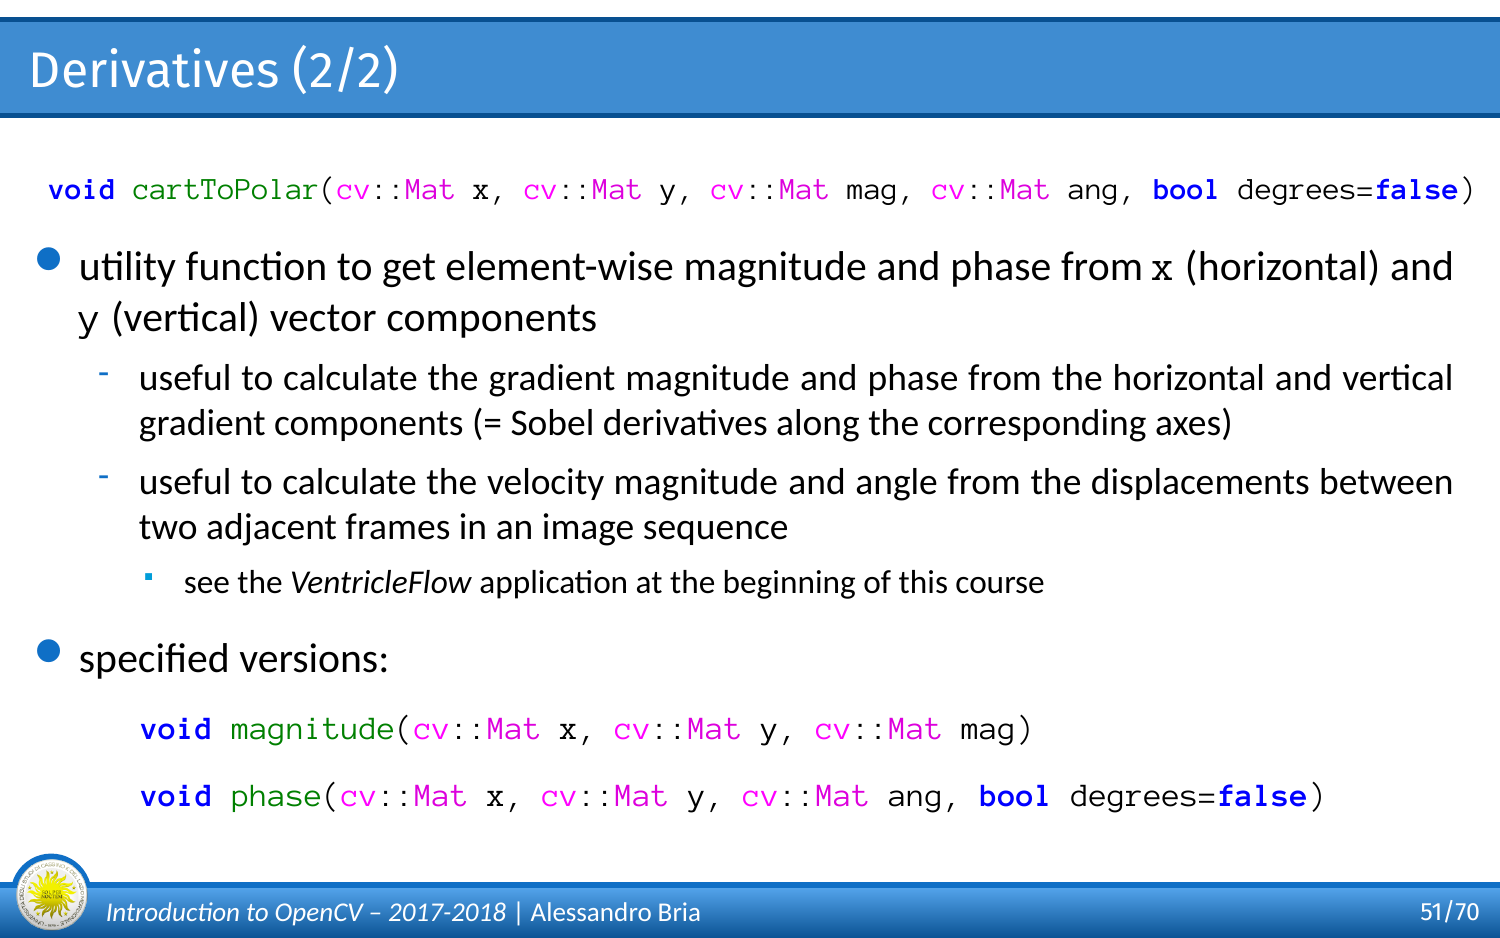

# Derivatives (2/2)
void cartToPolar(cv::Mat x, cv::Mat y, cv::Mat mag, cv::Mat ang, bool degrees=false)
utility function to get element-wise magnitude and phase from x (horizontal) and y (vertical) vector components
useful to calculate the gradient magnitude and phase from the horizontal and vertical gradient components (= Sobel derivatives along the corresponding axes)
useful to calculate the velocity magnitude and angle from the displacements between two adjacent frames in an image sequence
see the VentricleFlow application at the beginning of this course
specified versions:

void magnitude(cv::Mat x, cv::Mat y, cv::Mat mag)
void phase(cv::Mat x, cv::Mat y, cv::Mat ang, bool degrees=false)